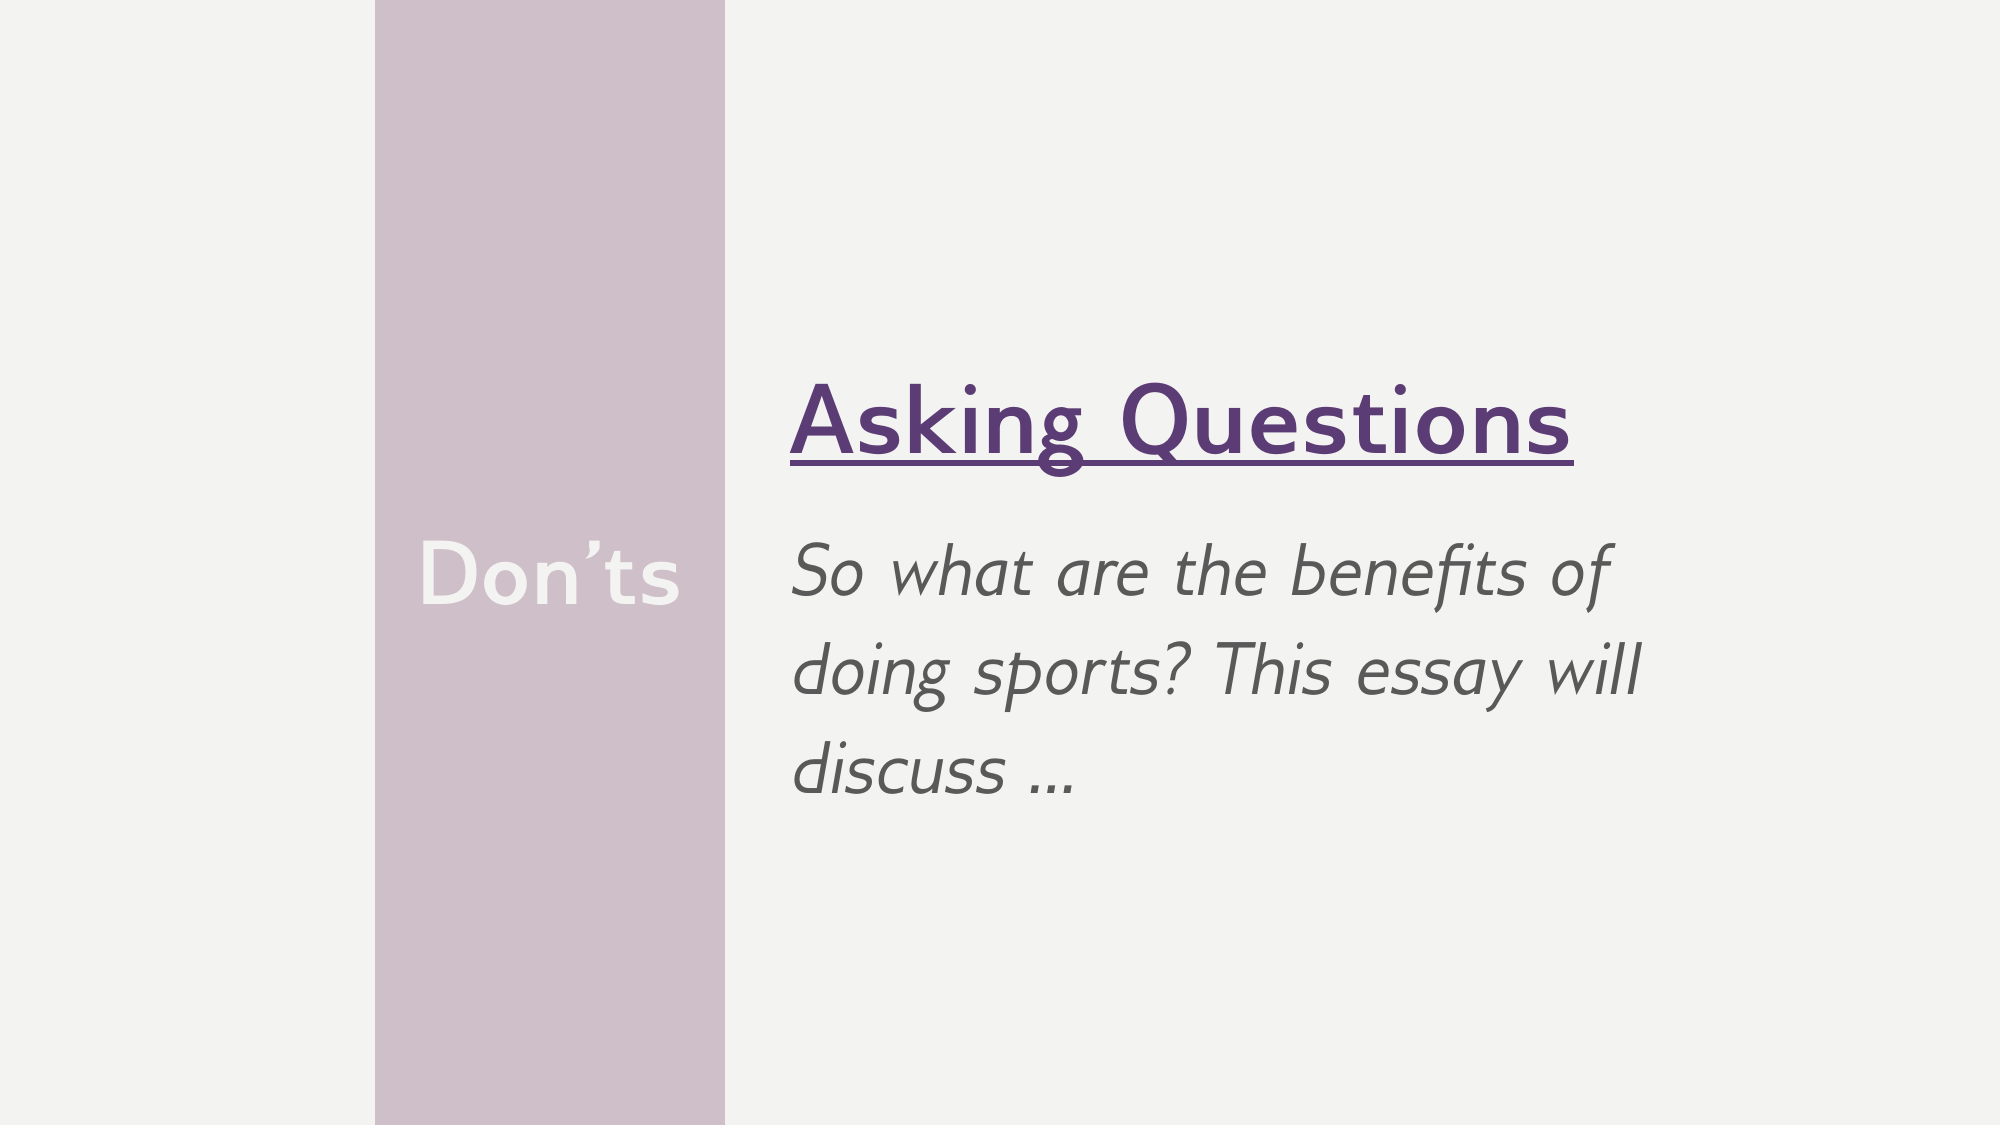

Don’ts
Asking Questions
So what are the benefits of doing sports? This essay will discuss …